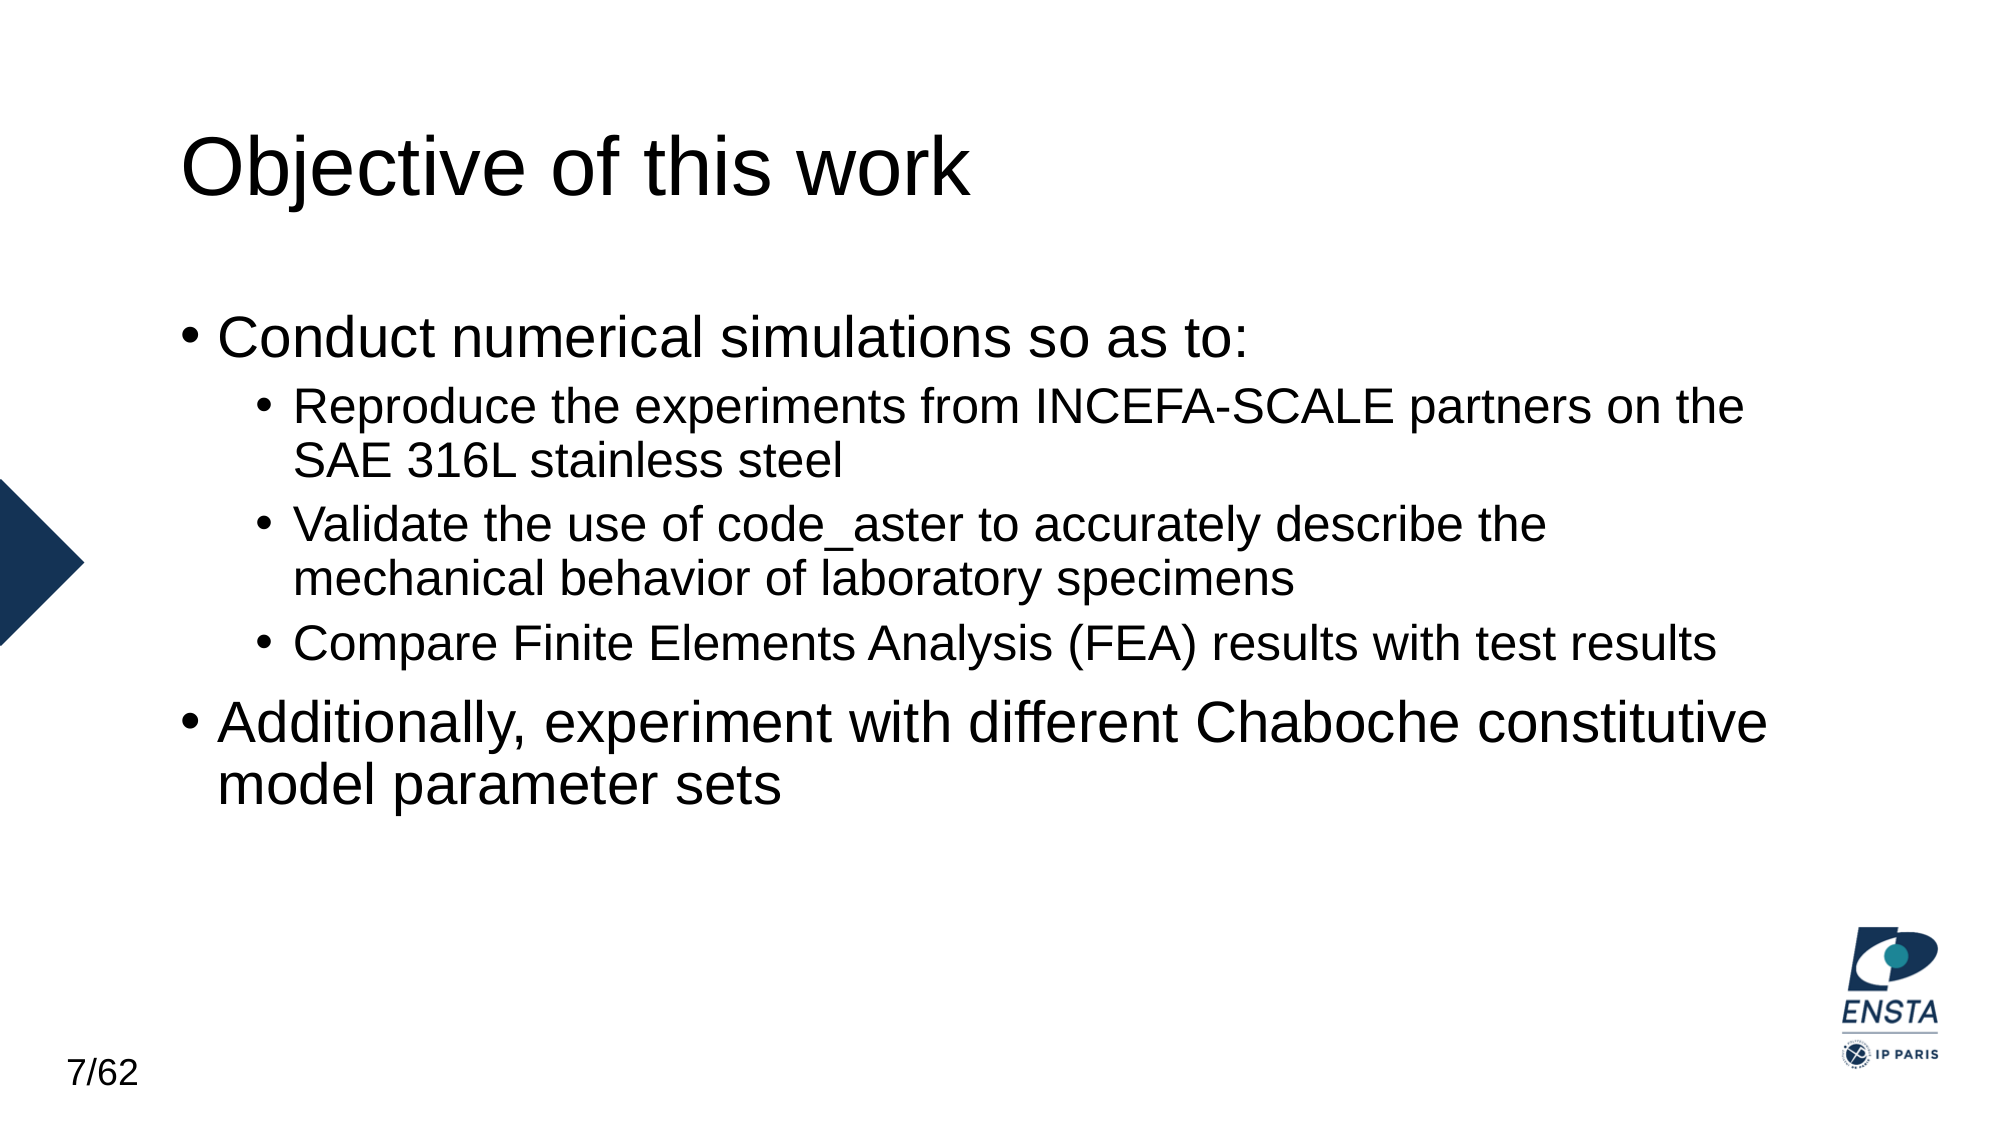

# Objective of this work
Conduct numerical simulations so as to:
Reproduce the experiments from INCEFA-SCALE partners on the SAE 316L stainless steel
Validate the use of code_aster to accurately describe the mechanical behavior of laboratory specimens
Compare Finite Elements Analysis (FEA) results with test results
Additionally, experiment with different Chaboche constitutive model parameter sets

7/62